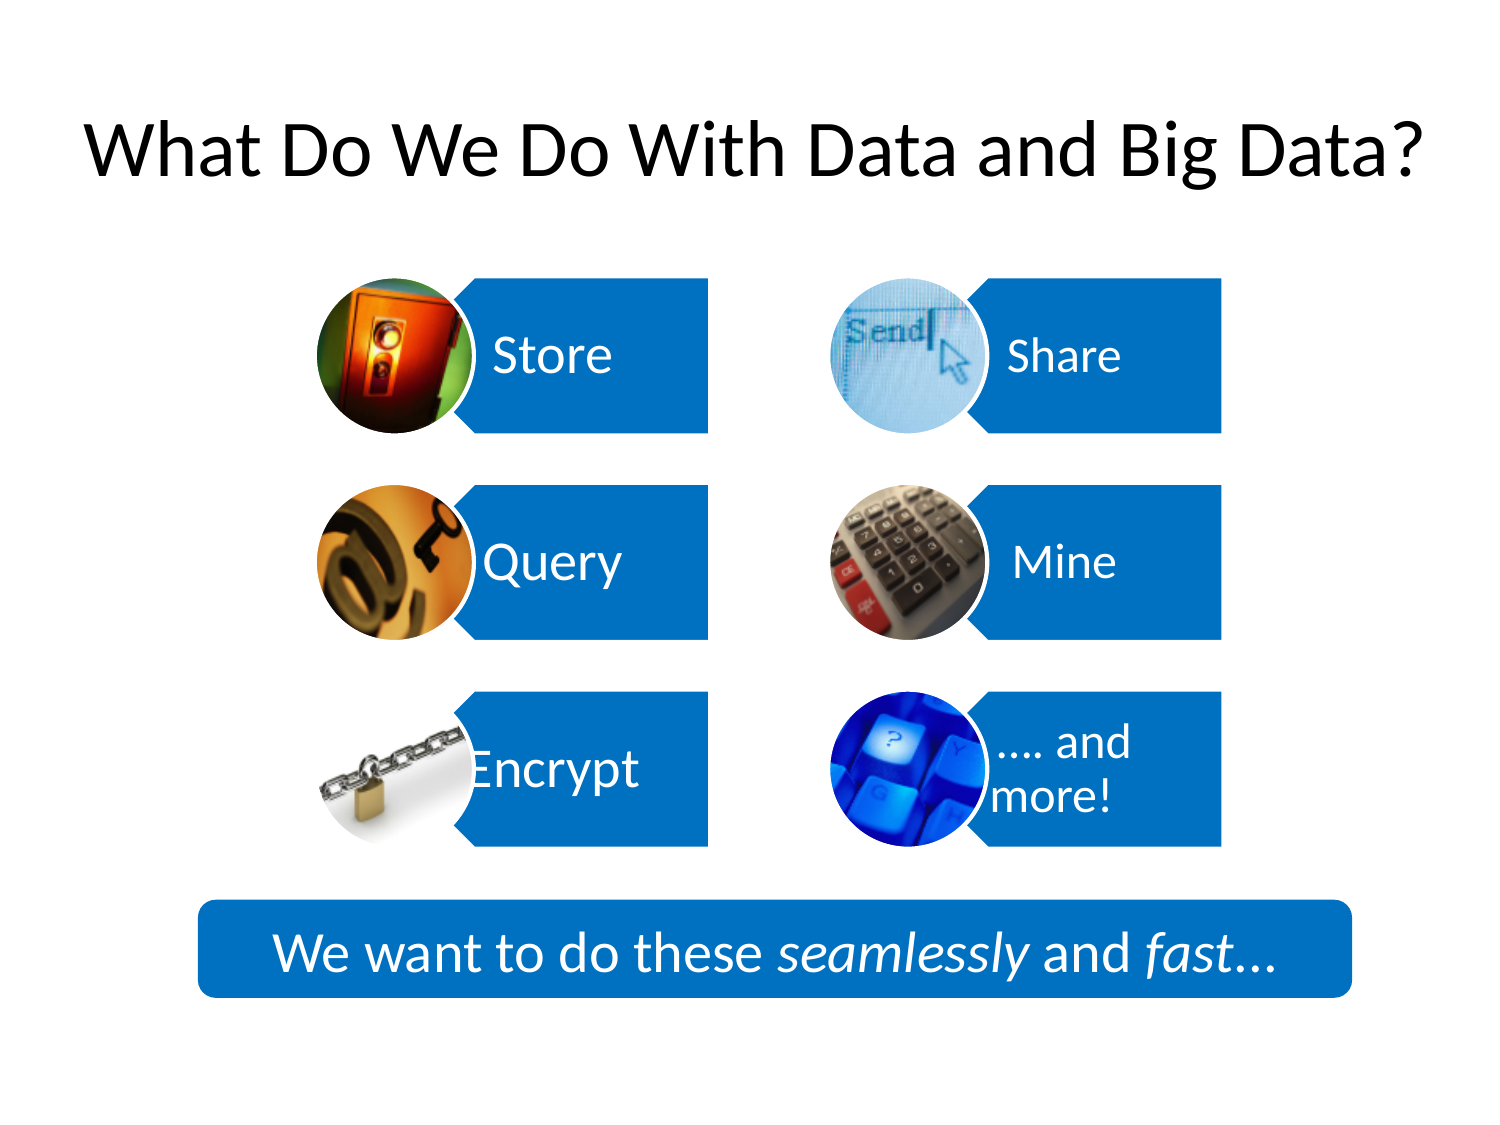

# What Do We Do With Data and Big Data?
Store
Query
Encrypt
Share
Mine
…. and more!
We want to do these seamlessly and fast...